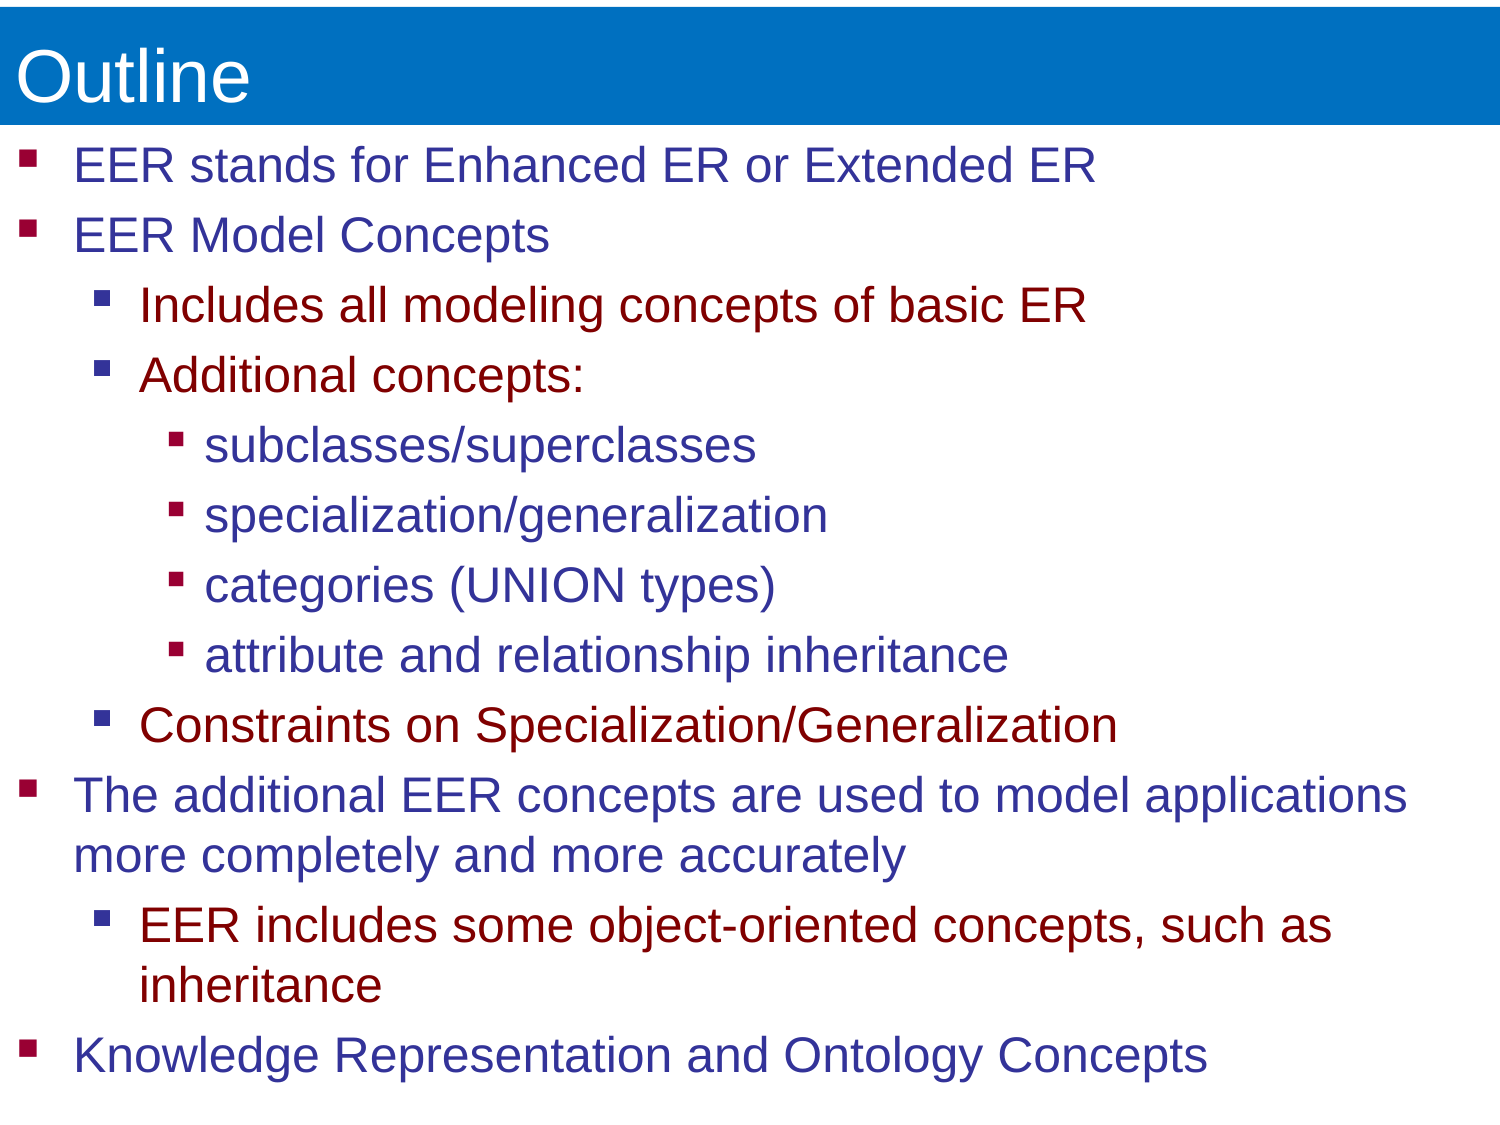

# Outline
EER stands for Enhanced ER or Extended ER
EER Model Concepts
Includes all modeling concepts of basic ER
Additional concepts:
subclasses/superclasses
specialization/generalization
categories (UNION types)
attribute and relationship inheritance
Constraints on Specialization/Generalization
The additional EER concepts are used to model applications more completely and more accurately
EER includes some object-oriented concepts, such as inheritance
Knowledge Representation and Ontology Concepts